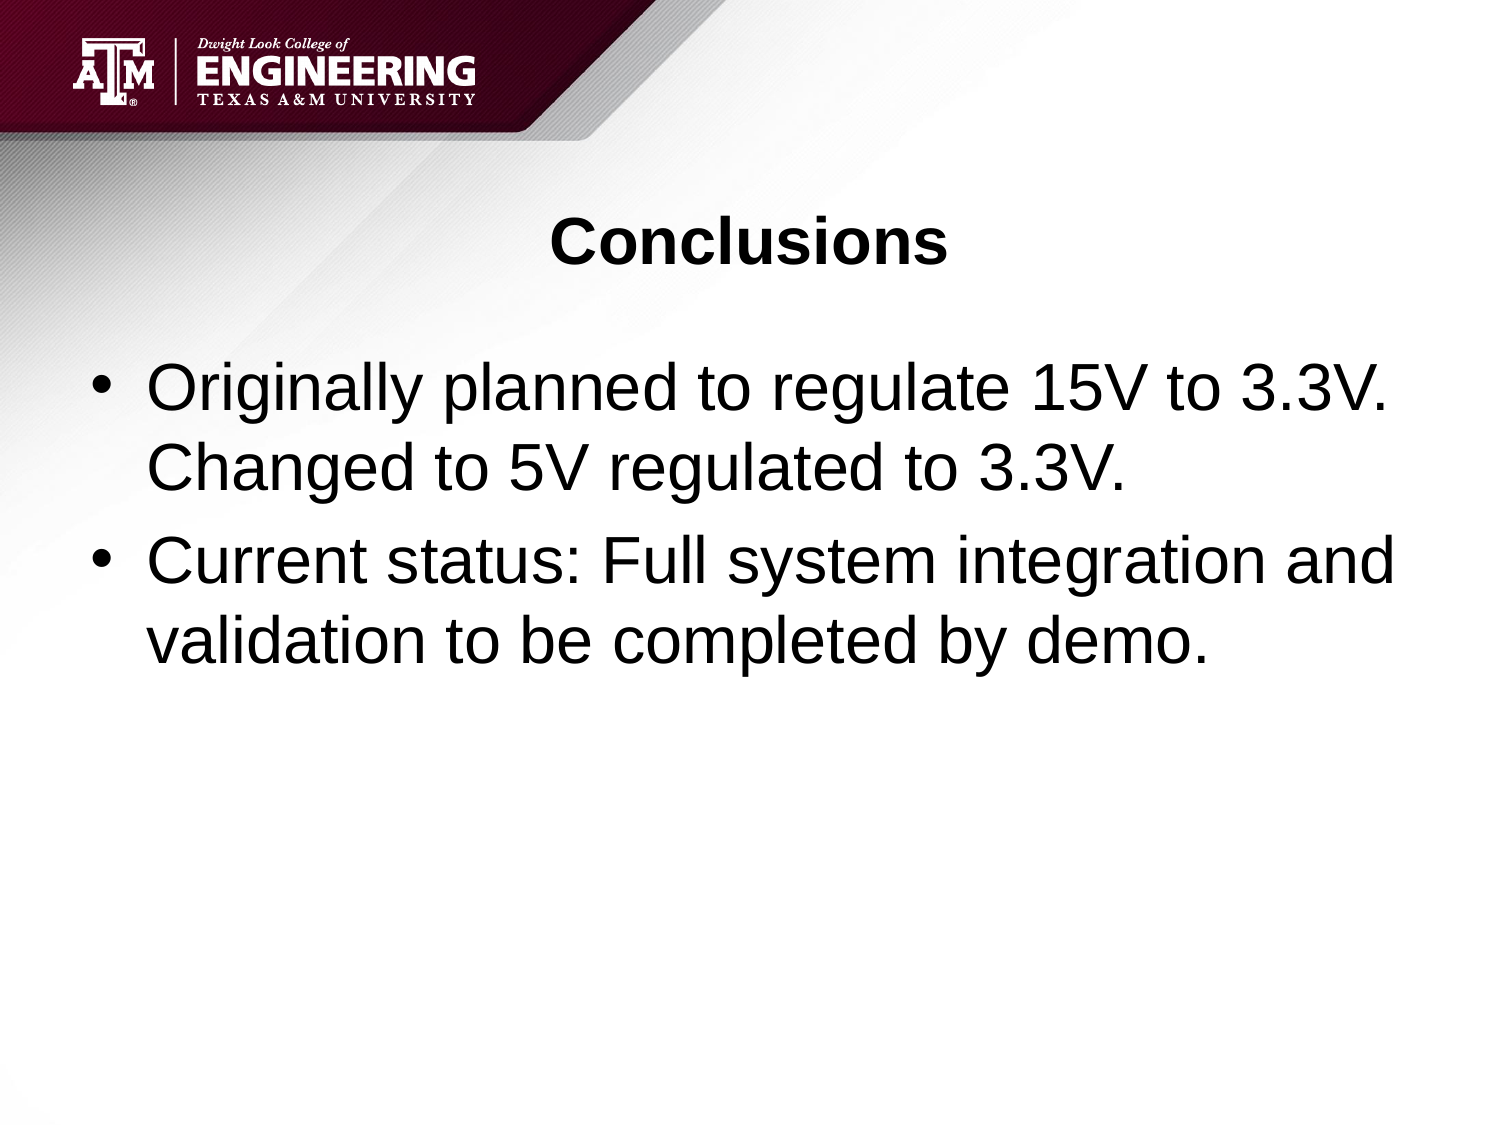

# Conclusions
Originally planned to regulate 15V to 3.3V. Changed to 5V regulated to 3.3V.
Current status: Full system integration and validation to be completed by demo.